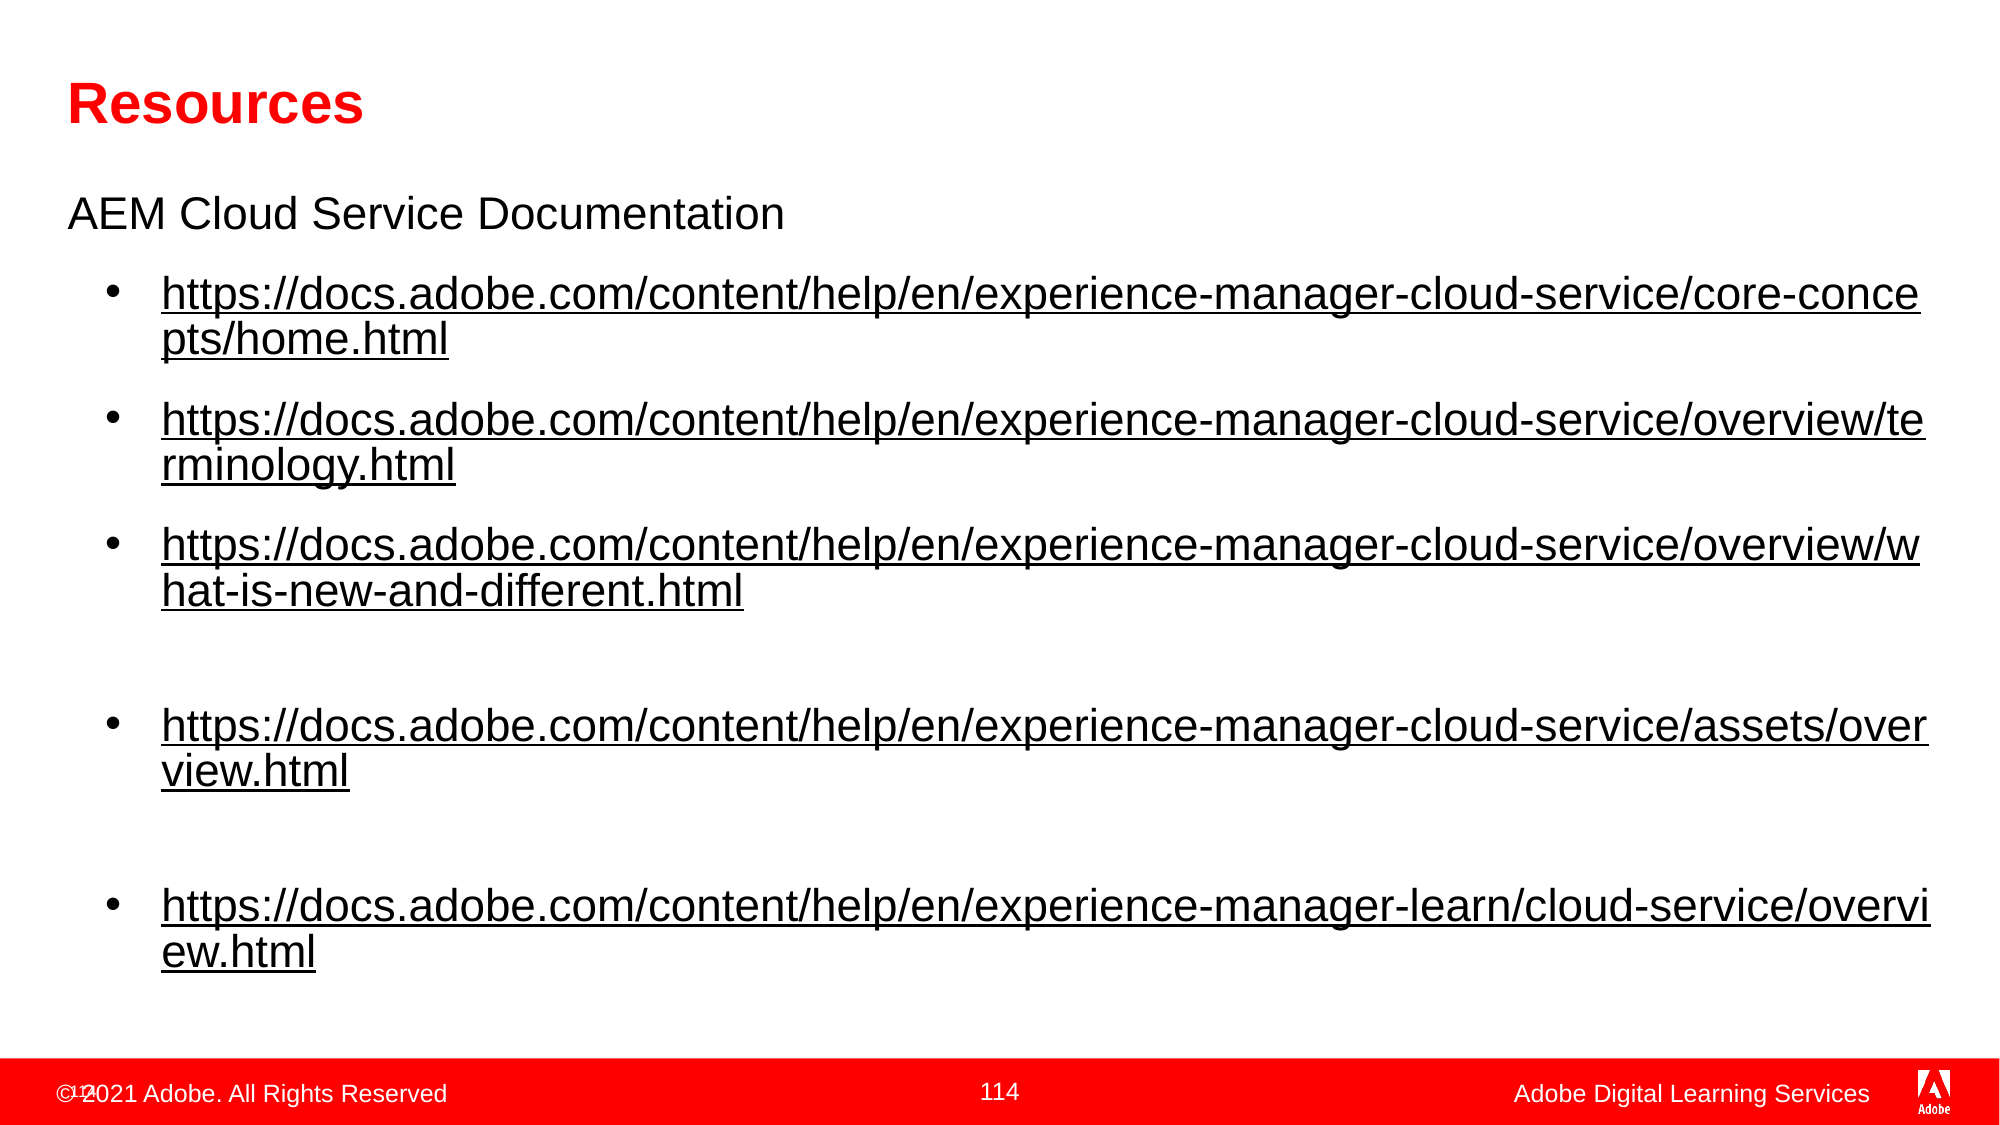

# Resources
AEM Cloud Service Documentation
https://docs.adobe.com/content/help/en/experience-manager-cloud-service/core-concepts/home.html
https://docs.adobe.com/content/help/en/experience-manager-cloud-service/overview/terminology.html
https://docs.adobe.com/content/help/en/experience-manager-cloud-service/overview/what-is-new-and-different.html
https://docs.adobe.com/content/help/en/experience-manager-cloud-service/assets/overview.html
https://docs.adobe.com/content/help/en/experience-manager-learn/cloud-service/overview.html
114